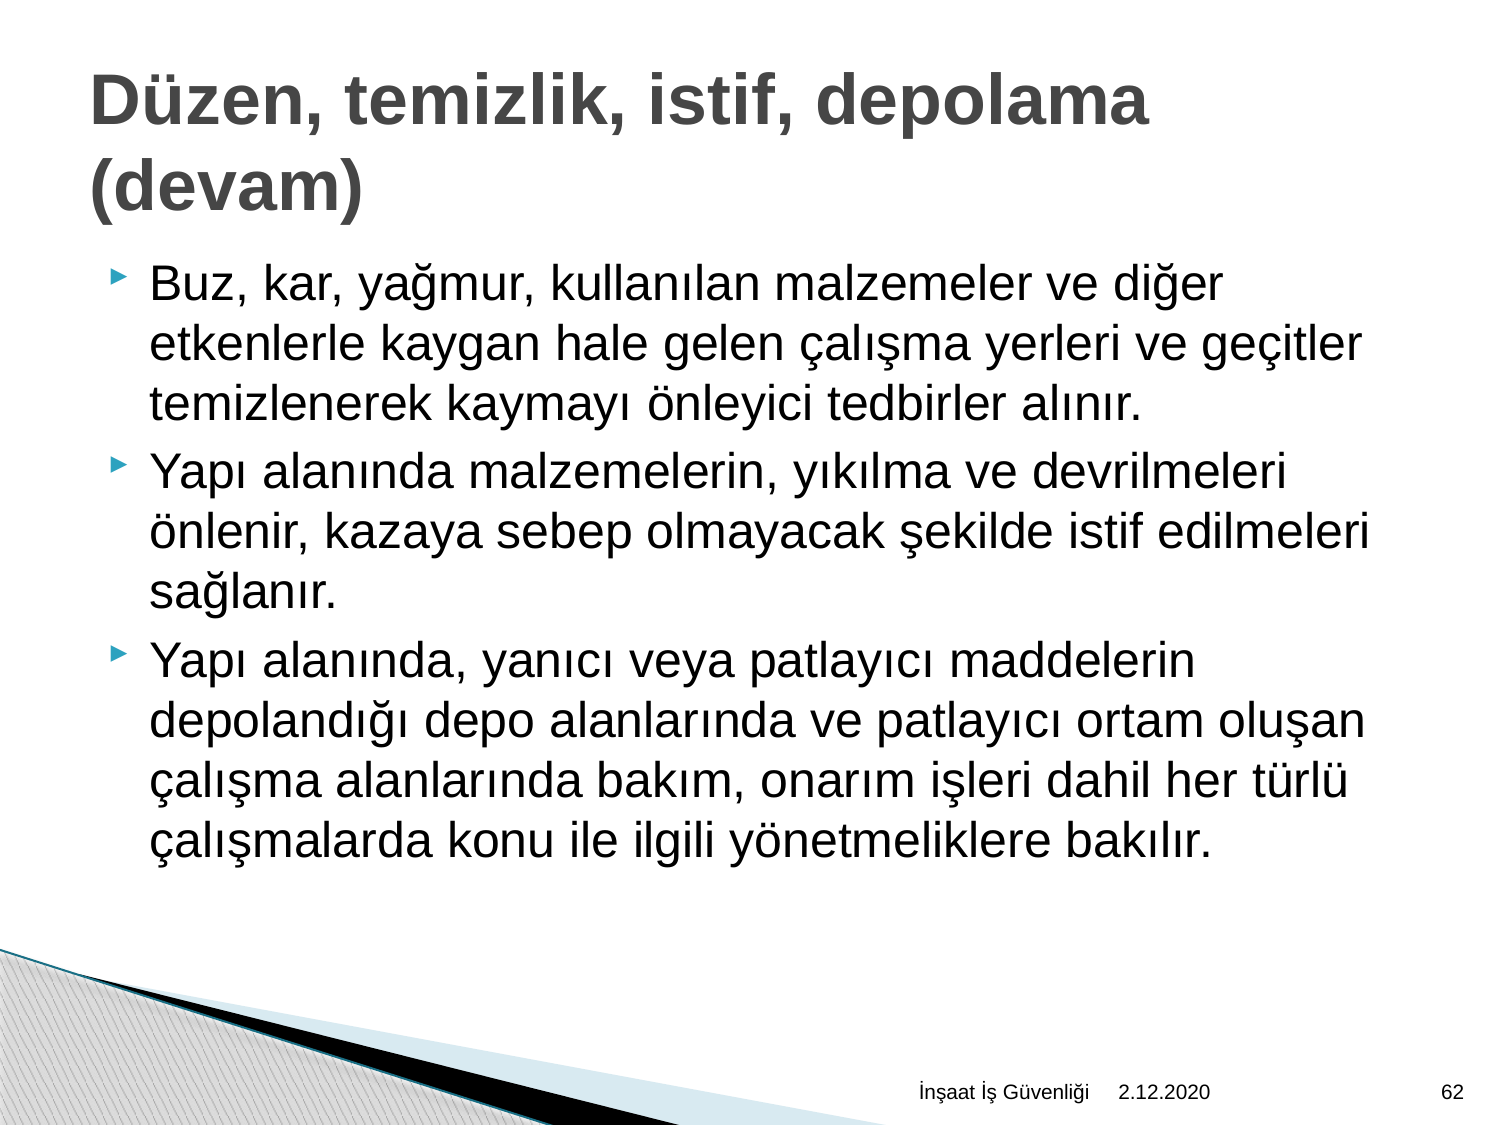

# Düzen, temizlik, istif, depolama (devam)
Buz, kar, yağmur, kullanılan malzemeler ve diğer etkenlerle kaygan hale gelen çalışma yerleri ve geçitler temizlenerek kaymayı önleyici tedbirler alınır.
Yapı alanında malzemelerin, yıkılma ve devrilmeleri önlenir, kazaya sebep olmayacak şekilde istif edilmeleri sağlanır.
Yapı alanında, yanıcı veya patlayıcı maddelerin depolandığı depo alanlarında ve patlayıcı ortam oluşan çalışma alanlarında bakım, onarım işleri dahil her türlü çalışmalarda konu ile ilgili yönetmeliklere bakılır.
İnşaat İş Güvenliği
2.12.2020
62